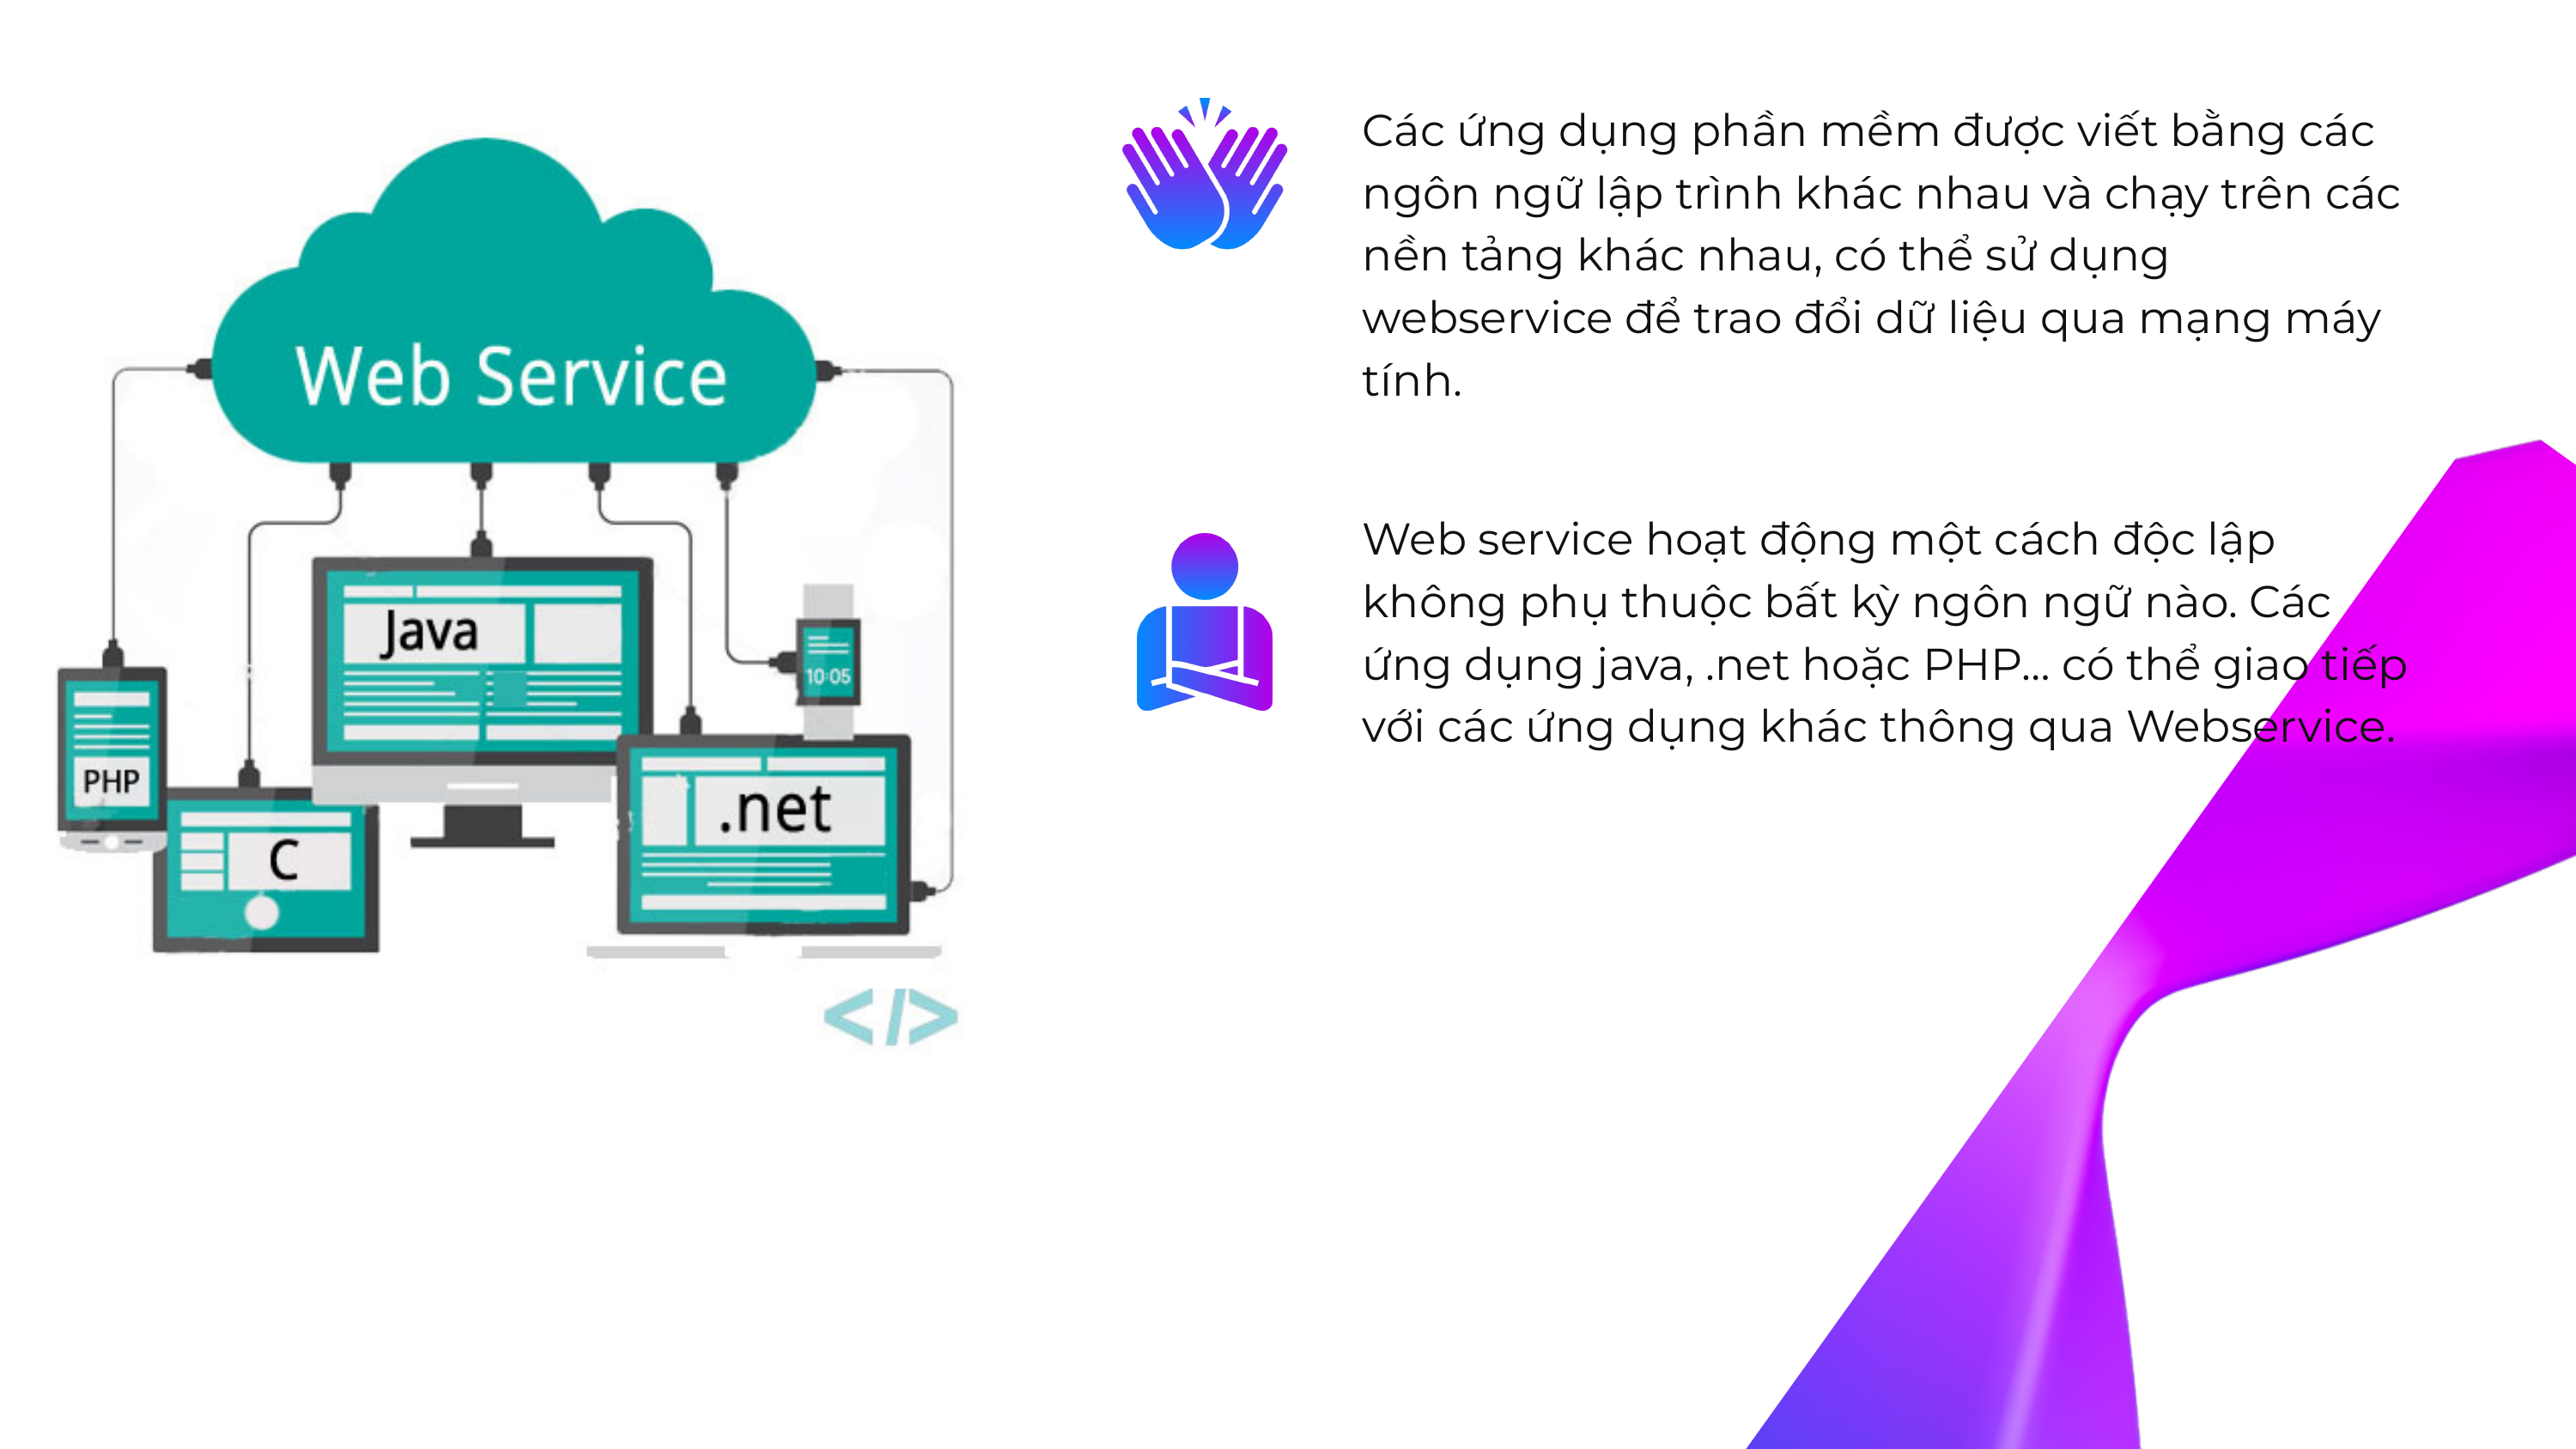

Các ứng dụng phần mềm được viết bằng các ngôn ngữ lập trình khác nhau và chạy trên các nền tảng khác nhau, có thể sử dụng webservice để trao đổi dữ liệu qua mạng máy tính.

Web service hoạt động một cách độc lập không phụ thuộc bất kỳ ngôn ngữ nào. Các ứng dụng java, .net hoặc PHP… có thể giao tiếp với các ứng dụng khác thông qua Webservice.